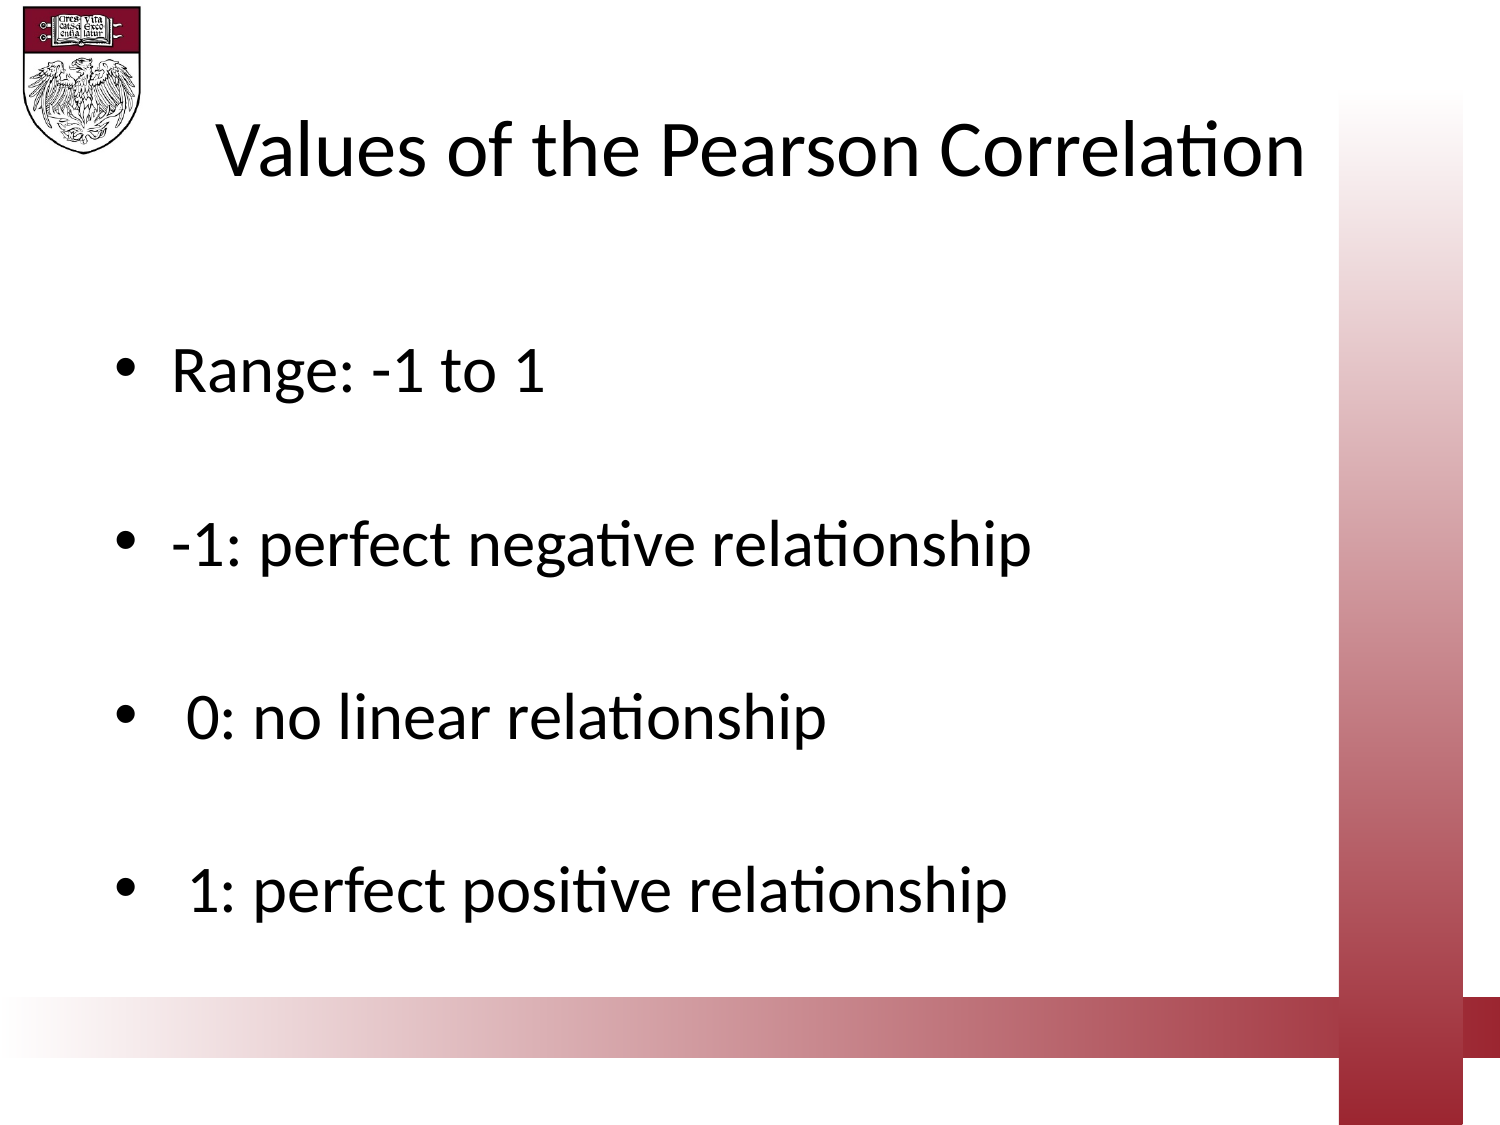

Values of the Pearson Correlation
Range: -1 to 1
-1: perfect negative relationship
 0: no linear relationship
 1: perfect positive relationship